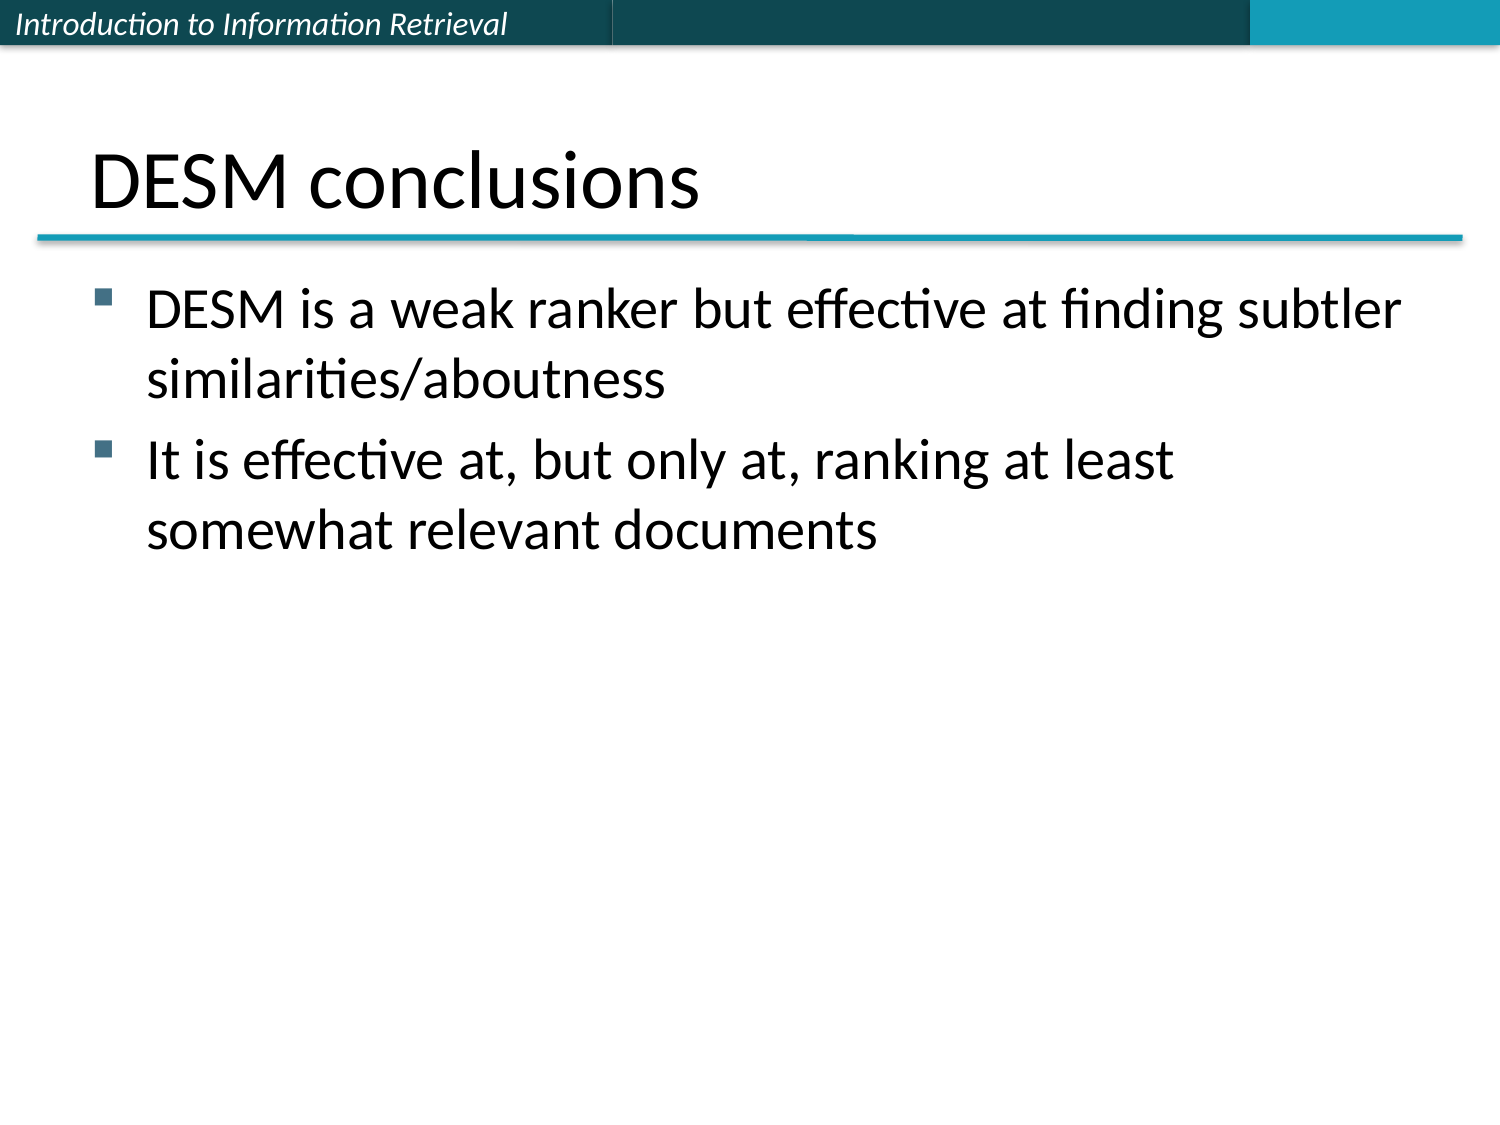

# DESM conclusions
DESM is a weak ranker but effective at finding subtler similarities/aboutness
It is effective at, but only at, ranking at least somewhat relevant documents